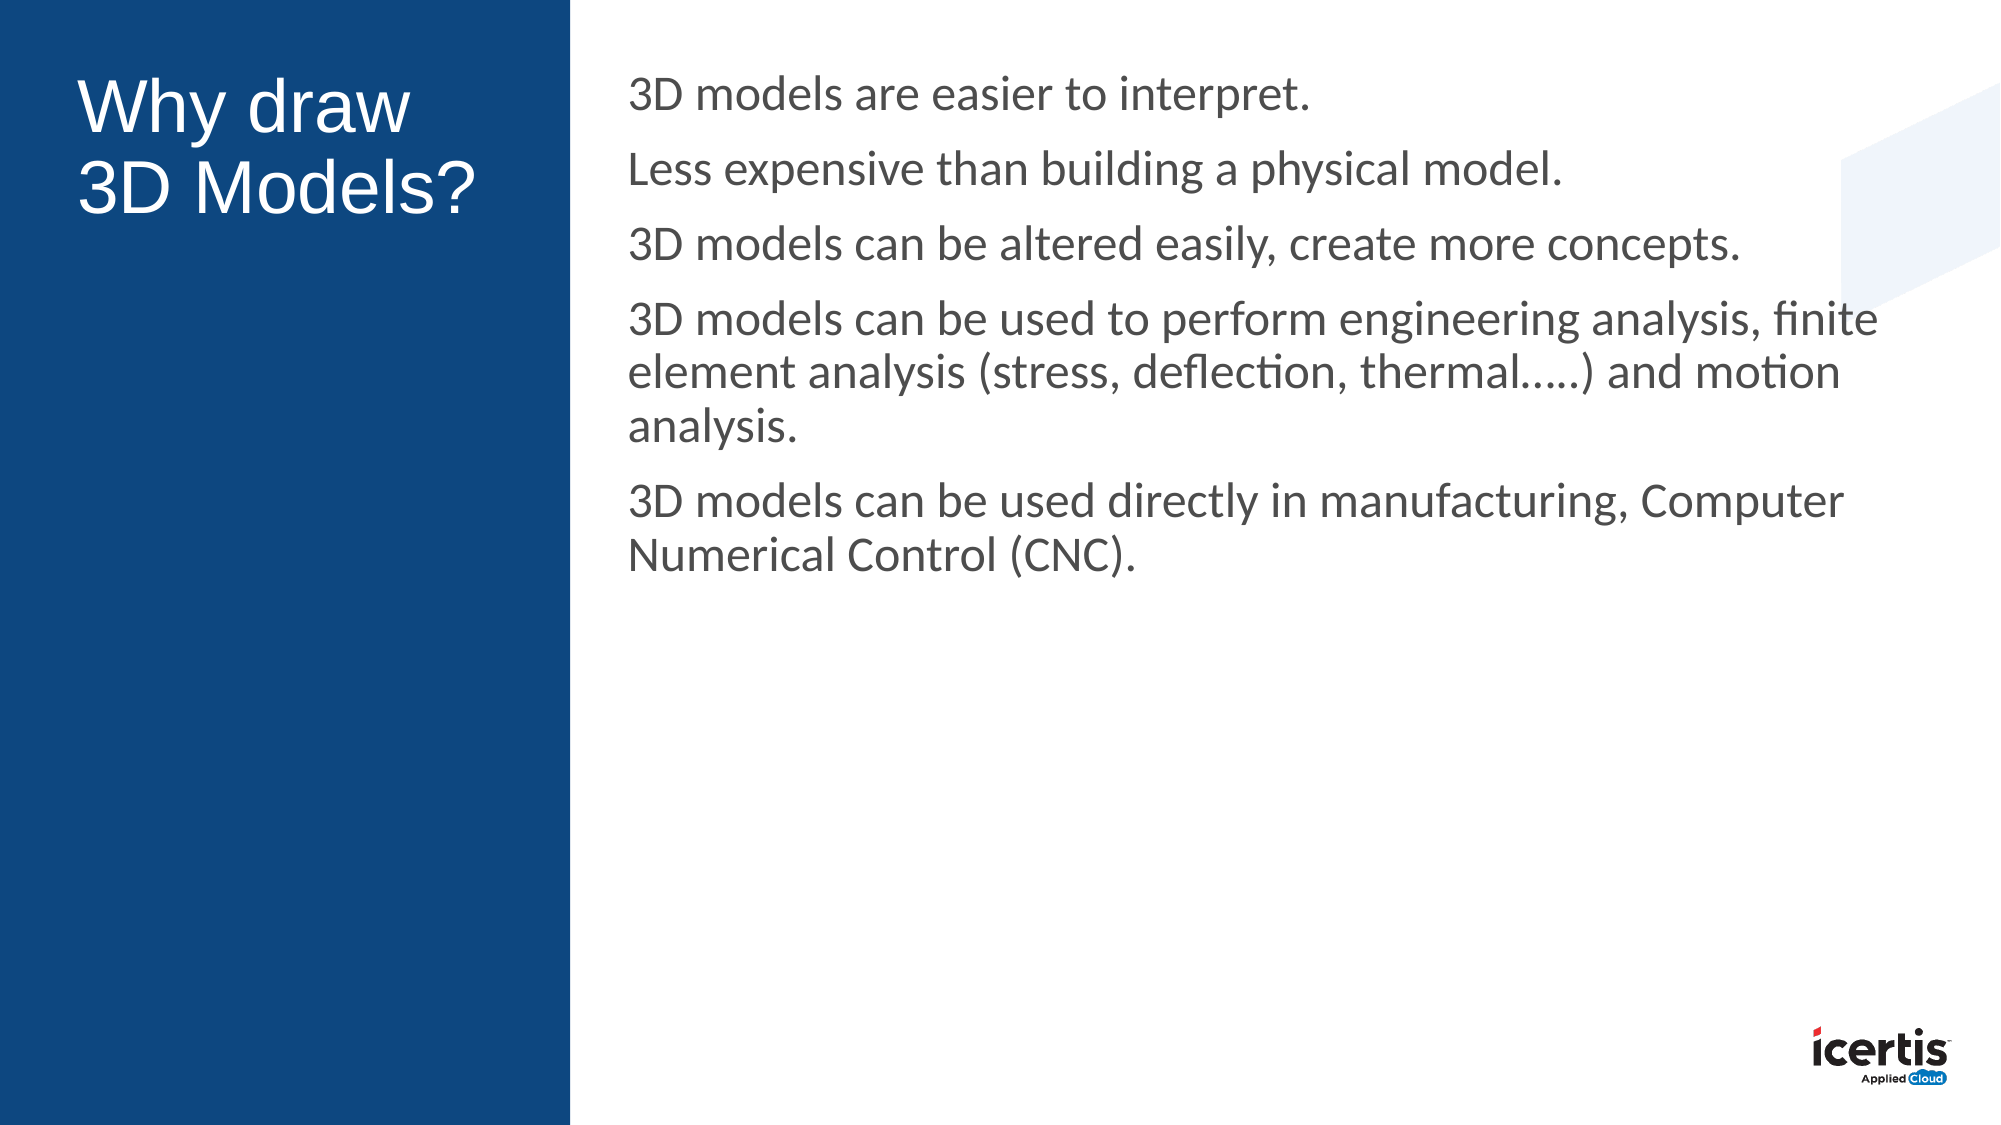

# Why draw 3D Models?
3D models are easier to interpret.
Less expensive than building a physical model.
3D models can be altered easily, create more concepts.
3D models can be used to perform engineering analysis, finite element analysis (stress, deflection, thermal…..) and motion analysis.
3D models can be used directly in manufacturing, Computer Numerical Control (CNC).